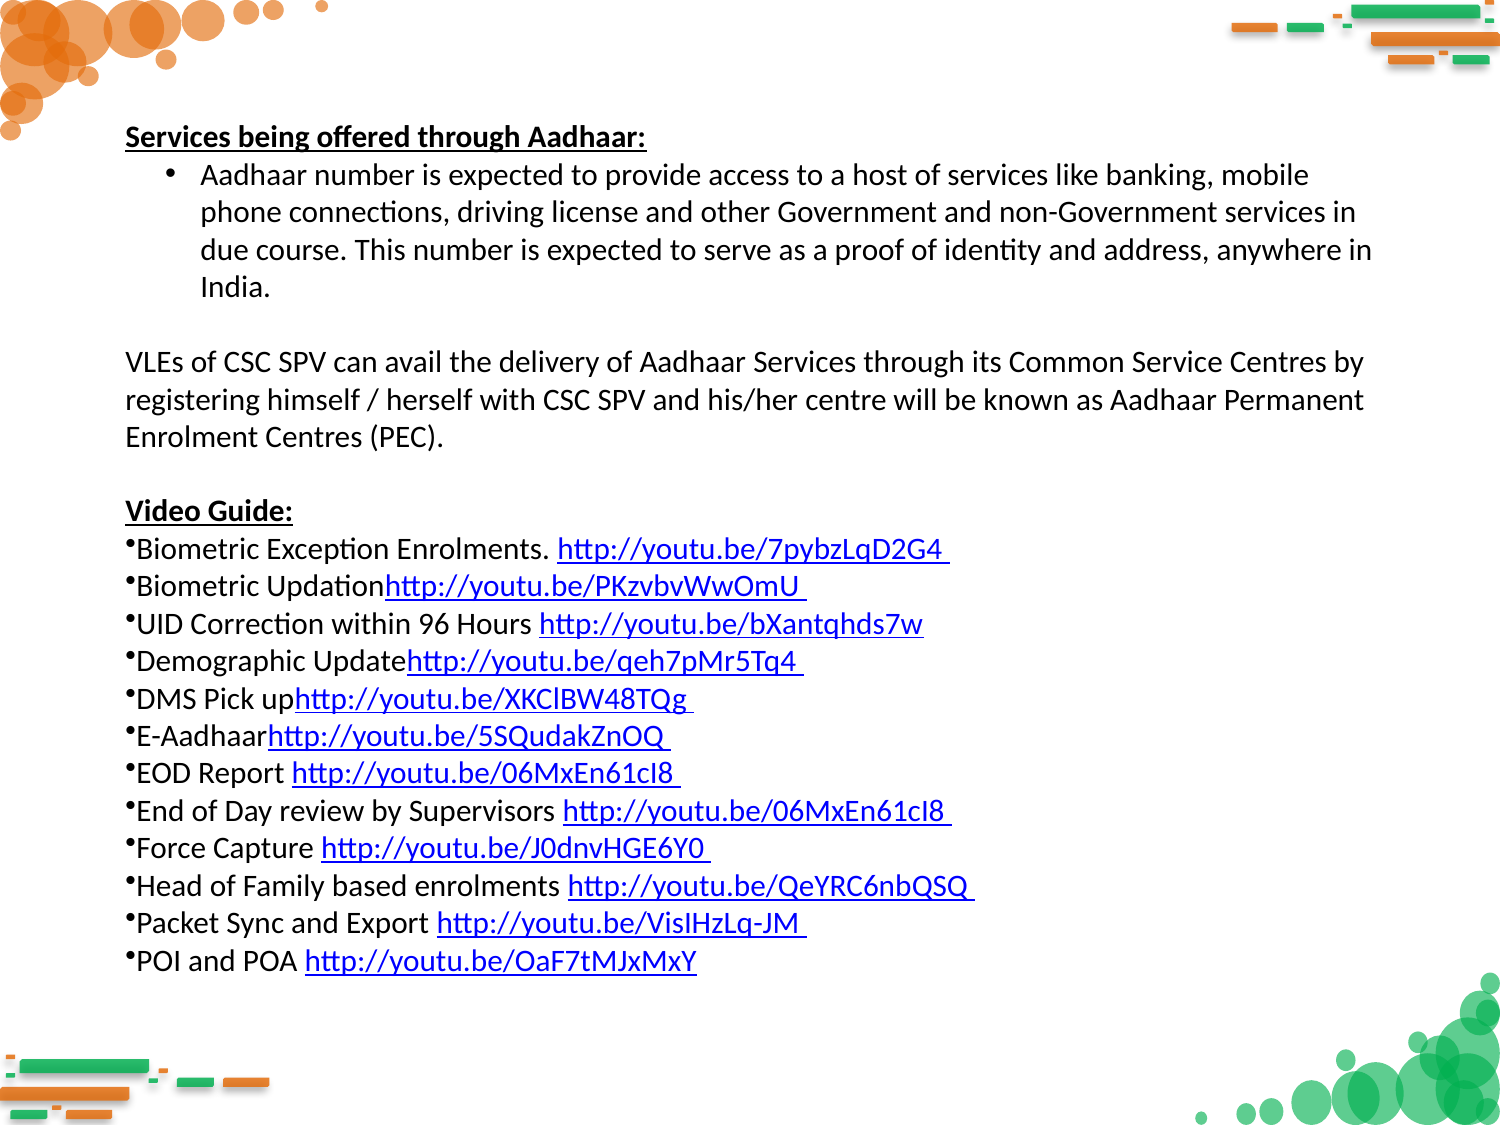

Services being offered through Aadhaar:
Aadhaar number is expected to provide access to a host of services like banking, mobile phone connections, driving license and other Government and non-Government services in due course. This number is expected to serve as a proof of identity and address, anywhere in India.

VLEs of CSC SPV can avail the delivery of Aadhaar Services through its Common Service Centres by registering himself / herself with CSC SPV and his/her centre will be known as Aadhaar Permanent Enrolment Centres (PEC).
Video Guide:
Biometric Exception Enrolments. http://youtu.be/7pybzLqD2G4
Biometric Updationhttp://youtu.be/PKzvbvWwOmU
UID Correction within 96 Hours http://youtu.be/bXantqhds7w
Demographic Updatehttp://youtu.be/qeh7pMr5Tq4
DMS Pick uphttp://youtu.be/XKClBW48TQg
E-Aadhaarhttp://youtu.be/5SQudakZnOQ
EOD Report http://youtu.be/06MxEn61cI8
End of Day review by Supervisors http://youtu.be/06MxEn61cI8
Force Capture http://youtu.be/J0dnvHGE6Y0
Head of Family based enrolments http://youtu.be/QeYRC6nbQSQ
Packet Sync and Export http://youtu.be/VisIHzLq-JM
POI and POA http://youtu.be/OaF7tMJxMxY